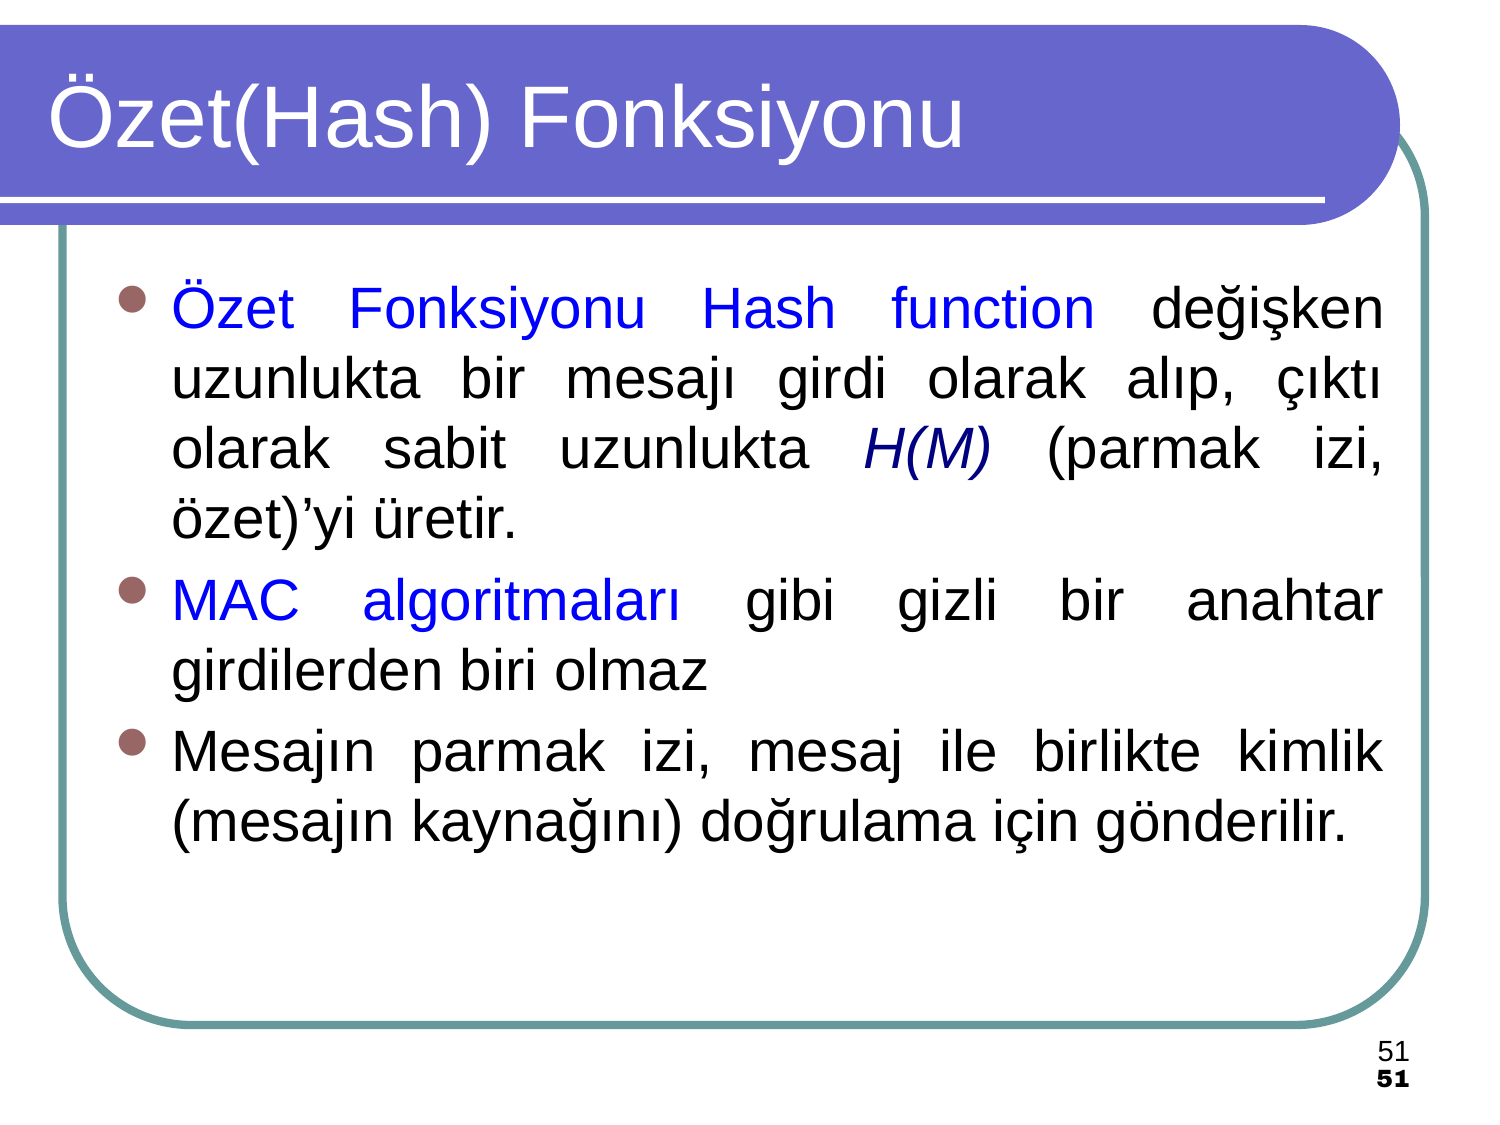

# Özet(Hash) Fonksiyonu
Özet Fonksiyonu Hash function değişken uzunlukta bir mesajı girdi olarak alıp, çıktı olarak sabit uzunlukta H(M) (parmak izi, özet)’yi üretir.
MAC algoritmaları gibi gizli bir anahtar girdilerden biri olmaz
Mesajın parmak izi, mesaj ile birlikte kimlik (mesajın kaynağını) doğrulama için gönderilir.
51
51